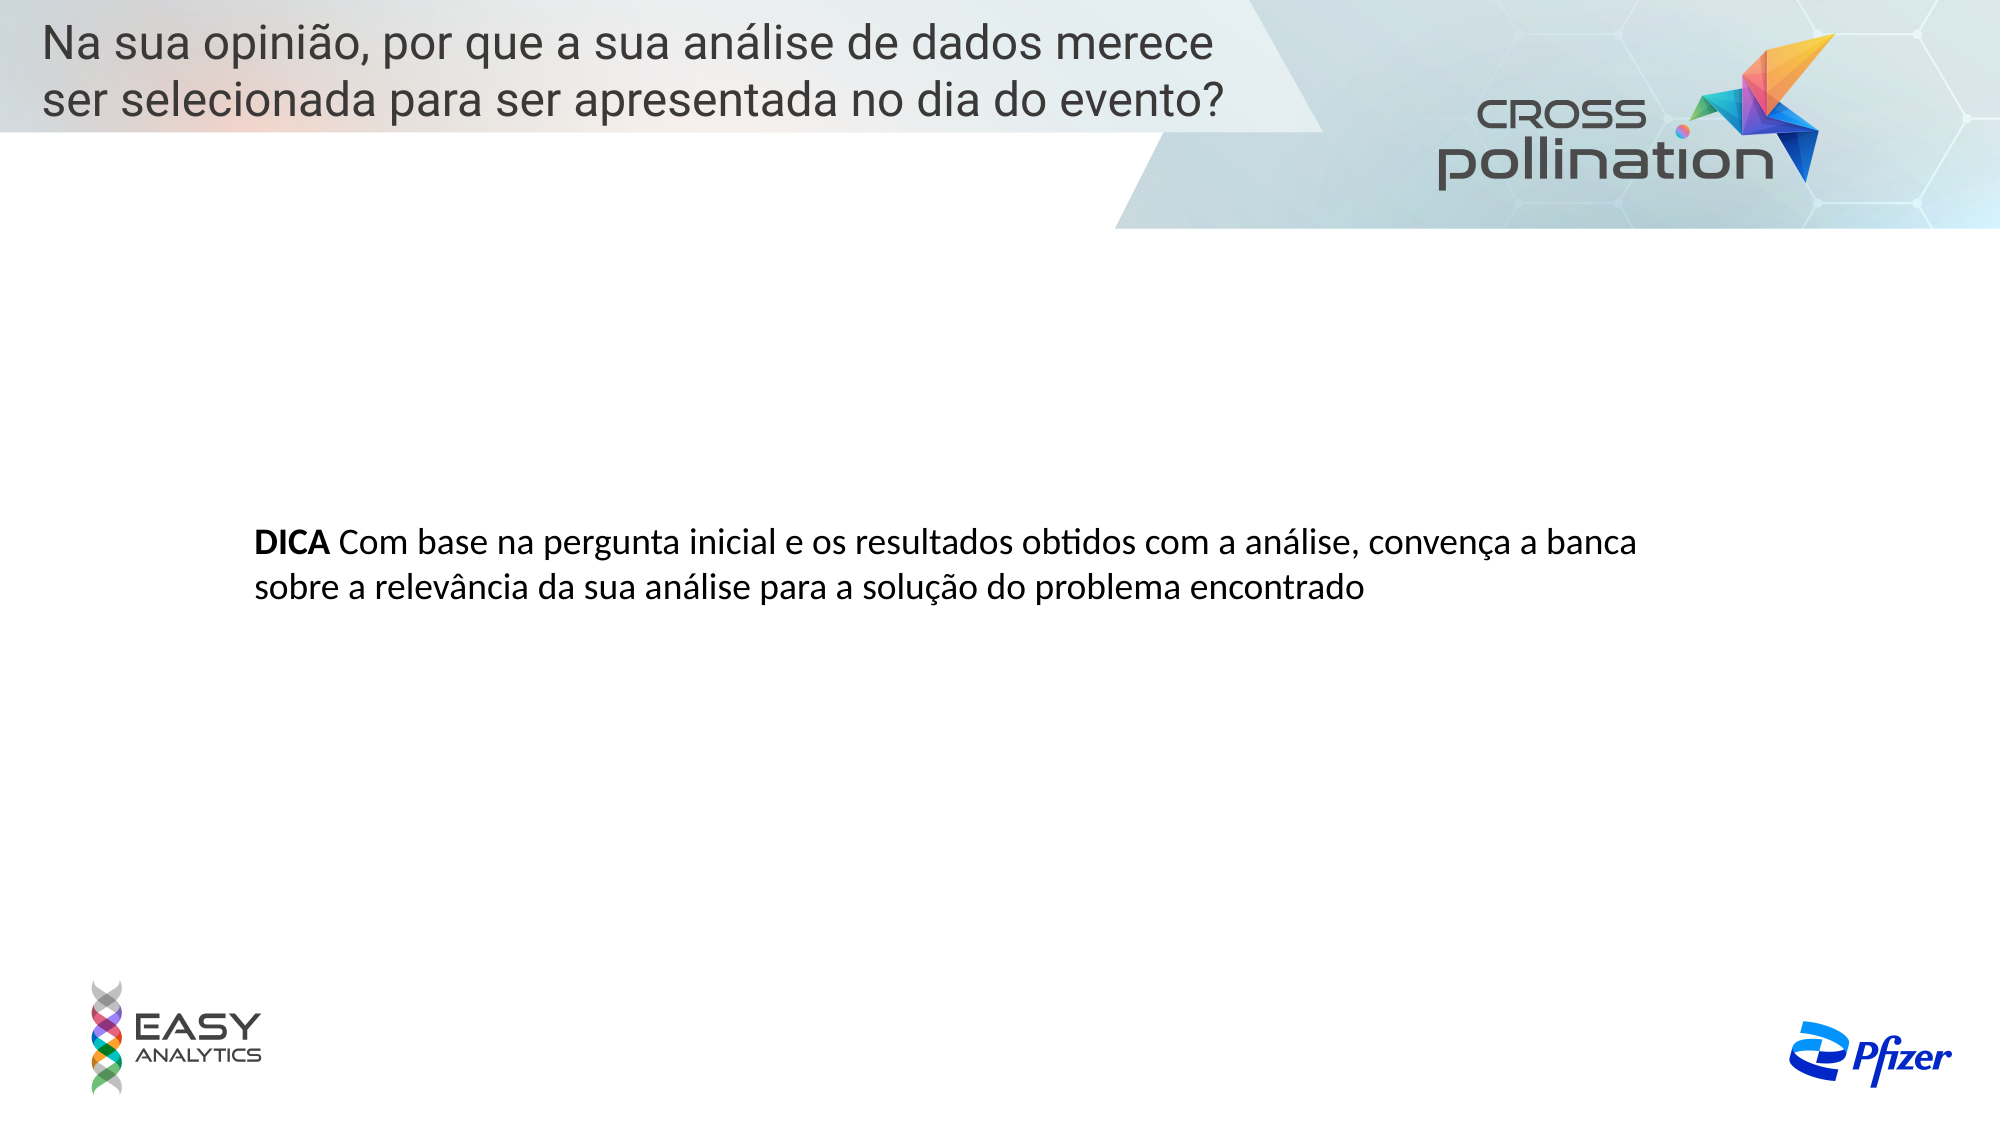

Na sua opinião, por que a sua análise de dados merece
ser selecionada para ser apresentada no dia do evento?
DICA Com base na pergunta inicial e os resultados obtidos com a análise, convença a banca sobre a relevância da sua análise para a solução do problema encontrado